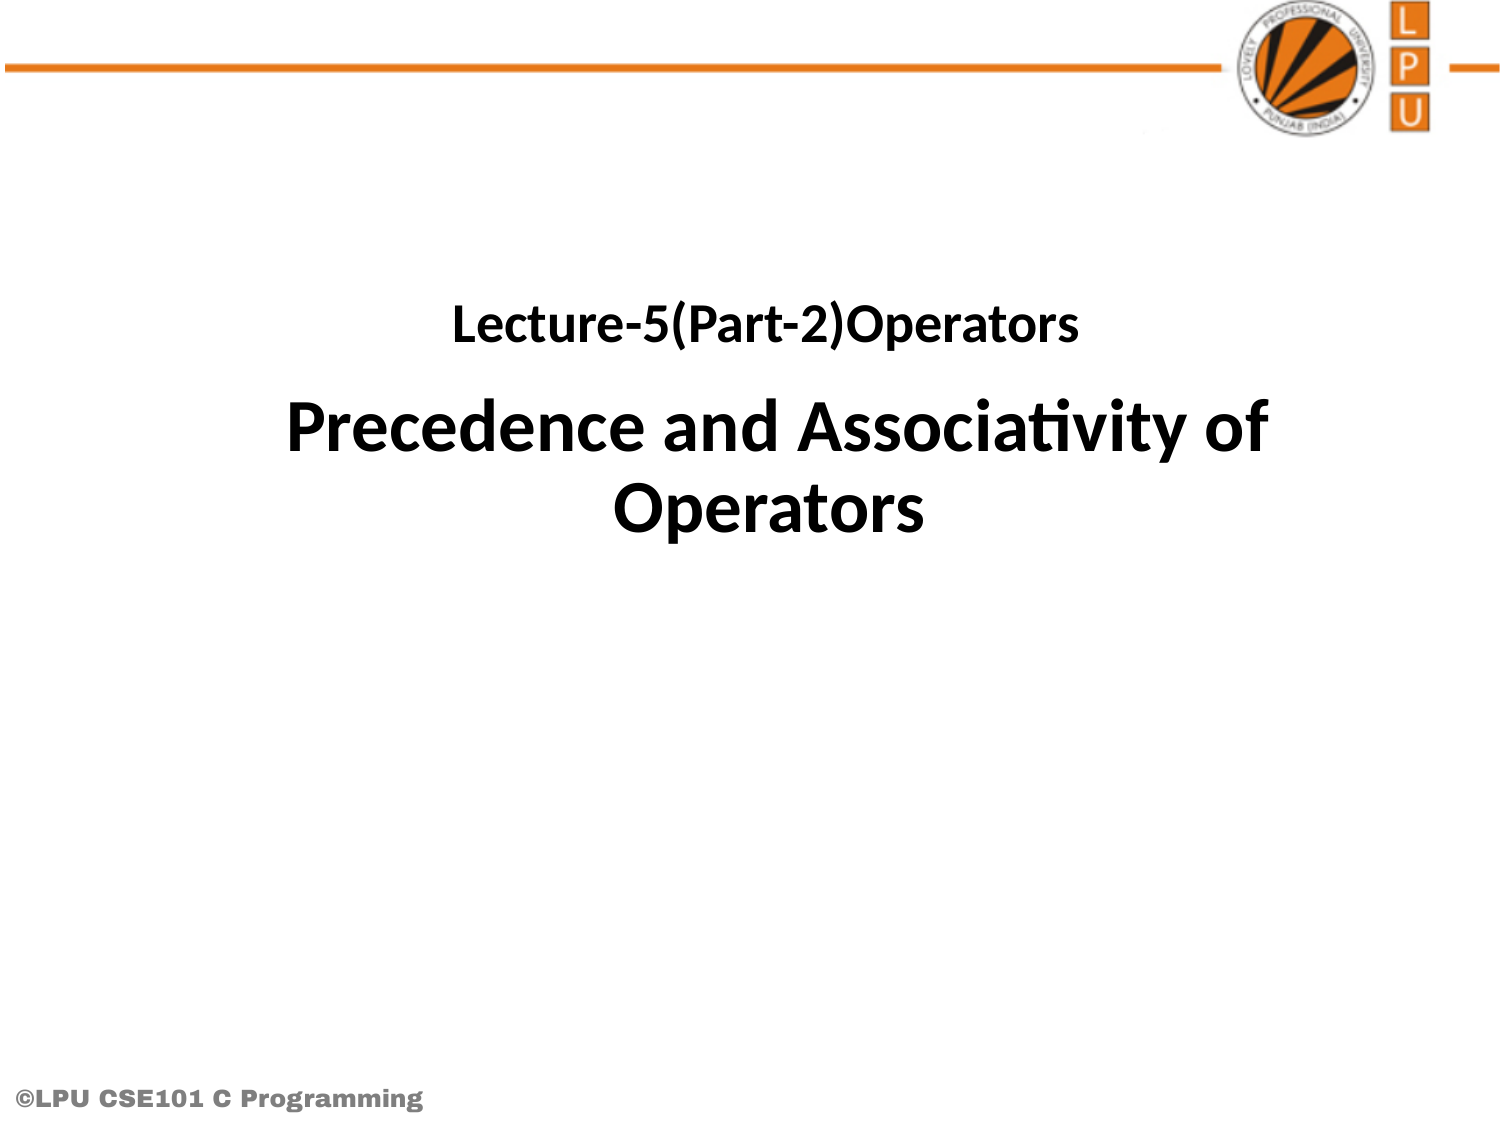

Lecture-5(Part-2)Operators
# Precedence and Associativity of Operators